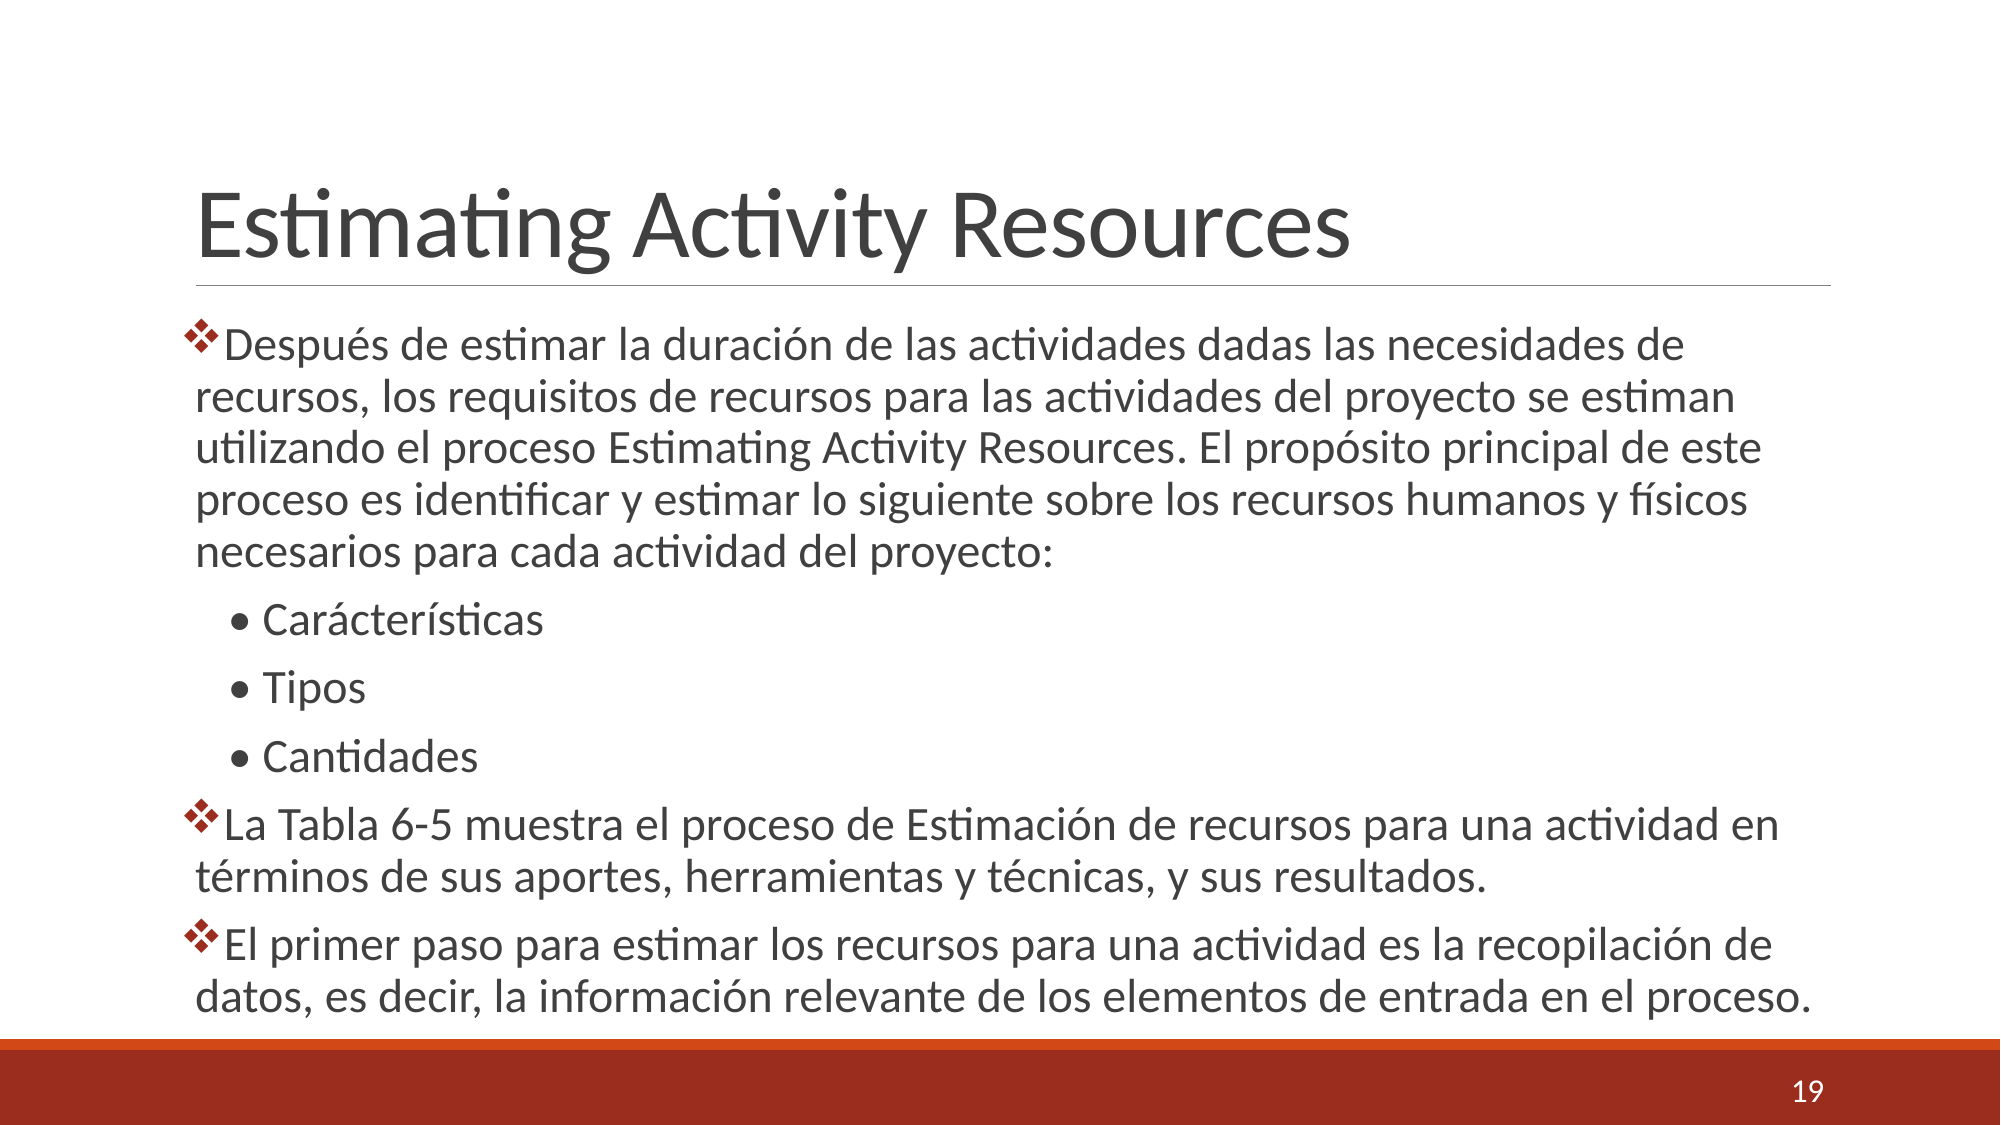

# Estimating Activity Resources
Después de estimar la duración de las actividades dadas las necesidades de recursos, los requisitos de recursos para las actividades del proyecto se estiman utilizando el proceso Estimating Activity Resources. El propósito principal de este proceso es identificar y estimar lo siguiente sobre los recursos humanos y físicos necesarios para cada actividad del proyecto:
• Carácterísticas
• Tipos
• Cantidades
La Tabla 6-5 muestra el proceso de Estimación de recursos para una actividad en términos de sus aportes, herramientas y técnicas, y sus resultados.
El primer paso para estimar los recursos para una actividad es la recopilación de datos, es decir, la información relevante de los elementos de entrada en el proceso.
19